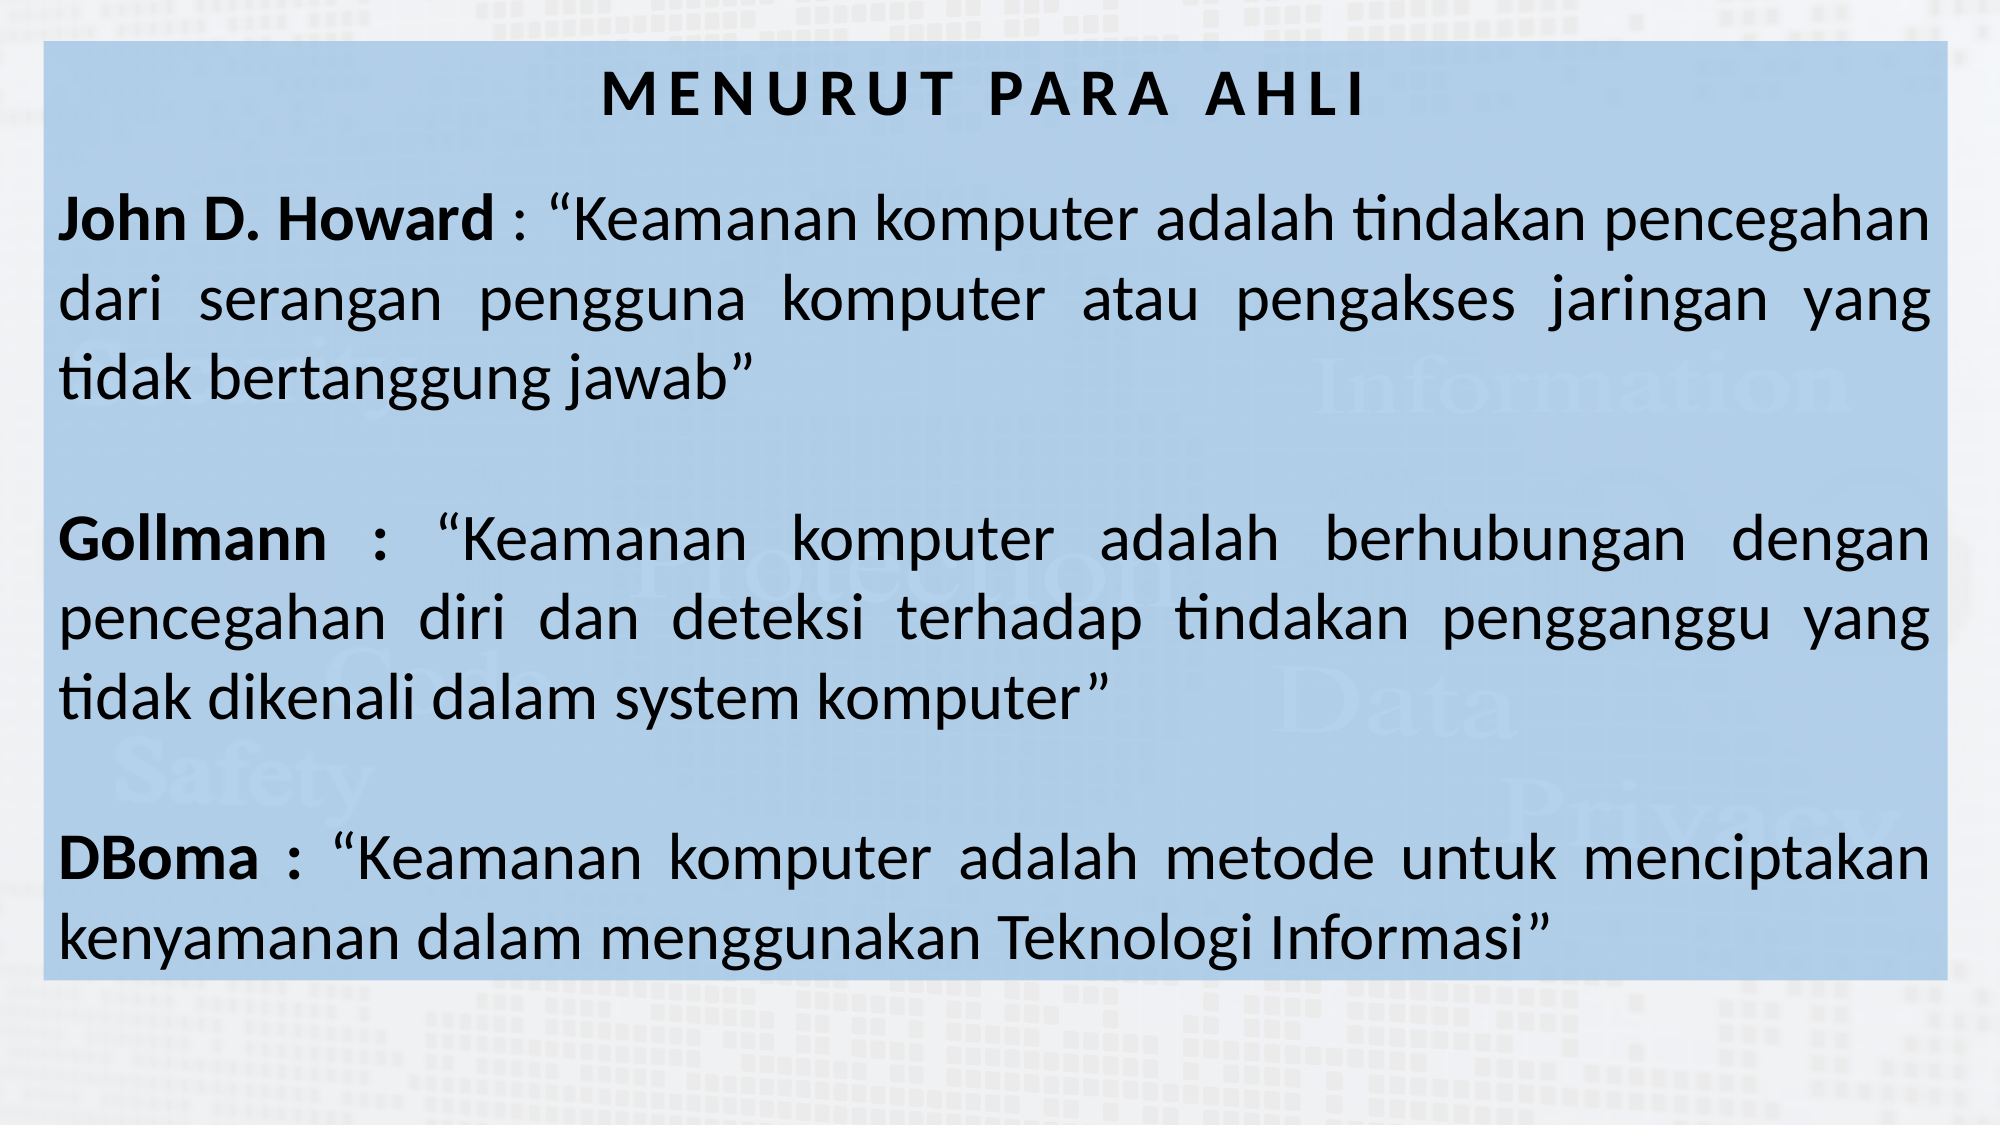

MENURUT PARA AHLI

John D. Howard : “Keamanan komputer adalah tindakan pencegahan dari serangan pengguna komputer atau pengakses jaringan yang tidak bertanggung jawab”

Gollmann : “Keamanan komputer adalah berhubungan dengan pencegahan diri dan deteksi terhadap tindakan pengganggu yang tidak dikenali dalam system komputer”

DBoma : “Keamanan komputer adalah metode untuk menciptakan kenyamanan dalam menggunakan Teknologi Informasi”